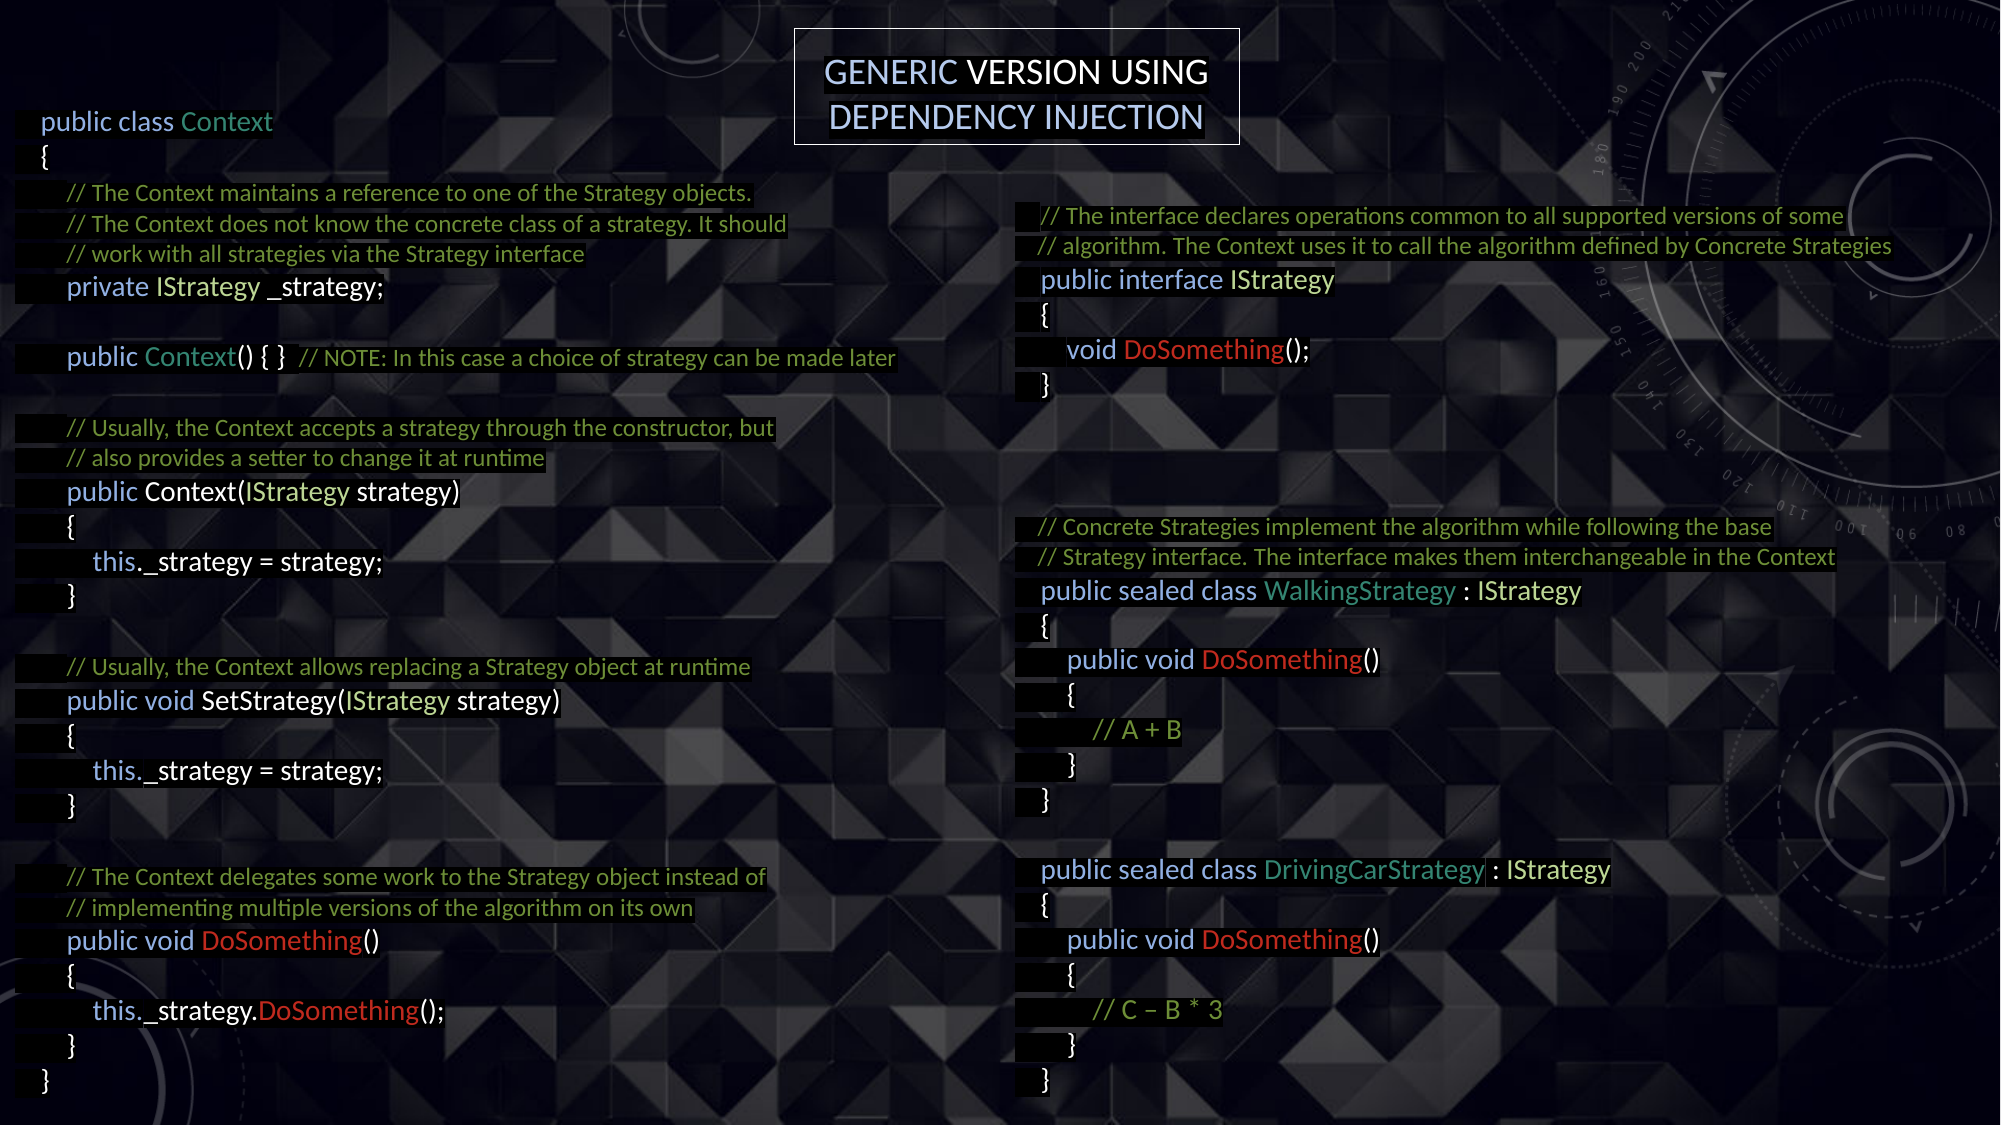

# Generic version using Dependency Injection
    public class Context
    {
        // The Context maintains a reference to one of the Strategy objects.
         // The Context does not know the concrete class of a strategy. It should
         // work with all strategies via the Strategy interface
        private IStrategy _strategy;

        public Context() { }  // NOTE: In this case a choice of strategy can be made later

        // Usually, the Context accepts a strategy through the constructor, but
         // also provides a setter to change it at runtime
        public Context(IStrategy strategy)
        {
            this._strategy = strategy;
        }

        // Usually, the Context allows replacing a Strategy object at runtime
        public void SetStrategy(IStrategy strategy)
        {
            this._strategy = strategy;
        }

        // The Context delegates some work to the Strategy object instead of
         // implementing multiple versions of the algorithm on its own
        public void DoSomething()
        {
            this._strategy.DoSomething();
        }
    }
    // The interface declares operations common to all supported versions of some
    // algorithm. The Context uses it to call the algorithm defined by Concrete Strategies
    public interface IStrategy
    {
        void DoSomething();
    }
    // Concrete Strategies implement the algorithm while following the base
    // Strategy interface. The interface makes them interchangeable in the Context
    public sealed class WalkingStrategy : IStrategy
    {
        public void DoSomething()
        {
            // A + B
        }
    }

    public sealed class DrivingCarStrategy : IStrategy
    {
        public void DoSomething()
        {
            // C – B * 3
        }
    }